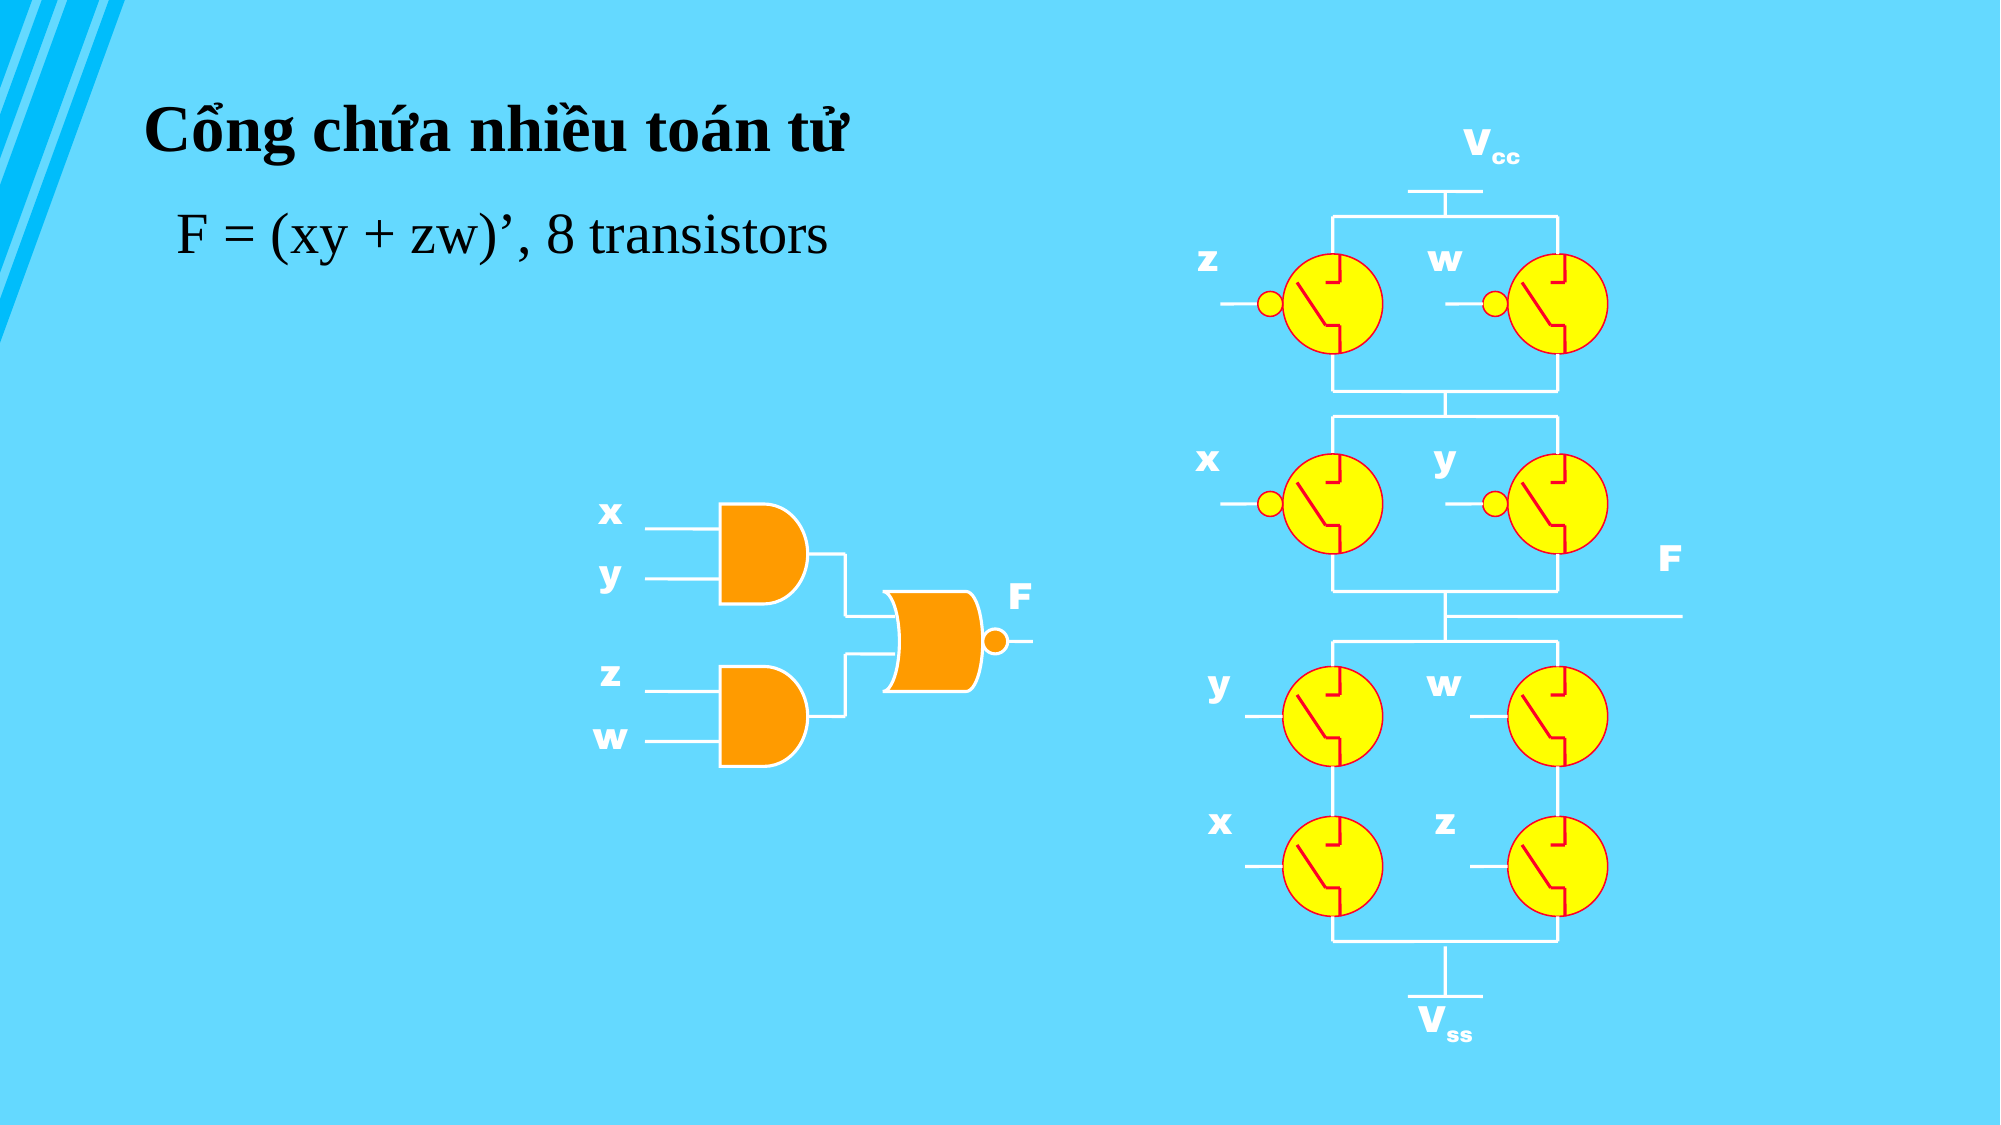

Cổng chứa nhiều toán tử
Vcc
F = (xy + zw)’, 8 transistors

z
w

x
y

x

F

y

F

z

y
w

w

x
z

Vss